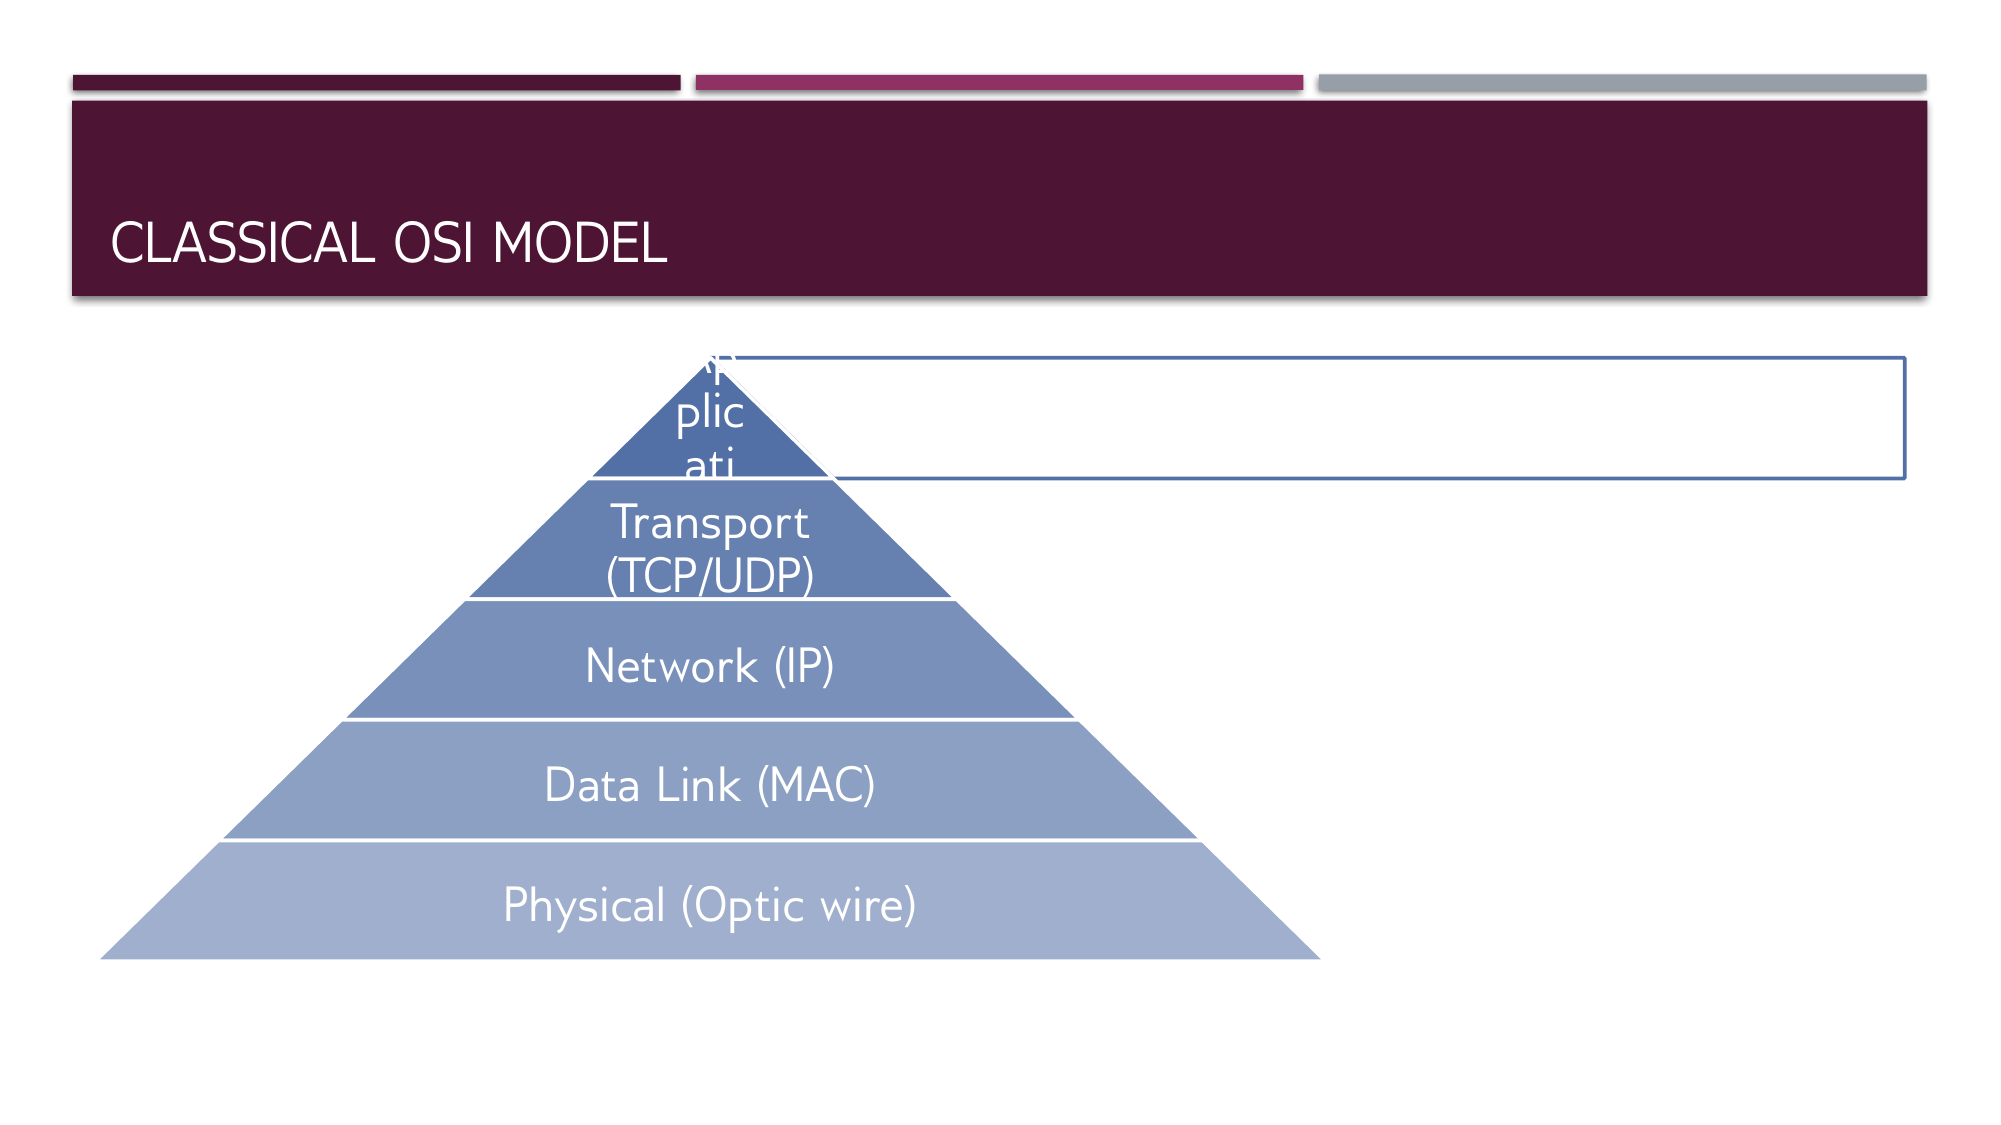

# Classical OSI model

Application
Transport (TCP/UDP)
Network (IP)
Data Link (MAC)
Physical (Optic wire)